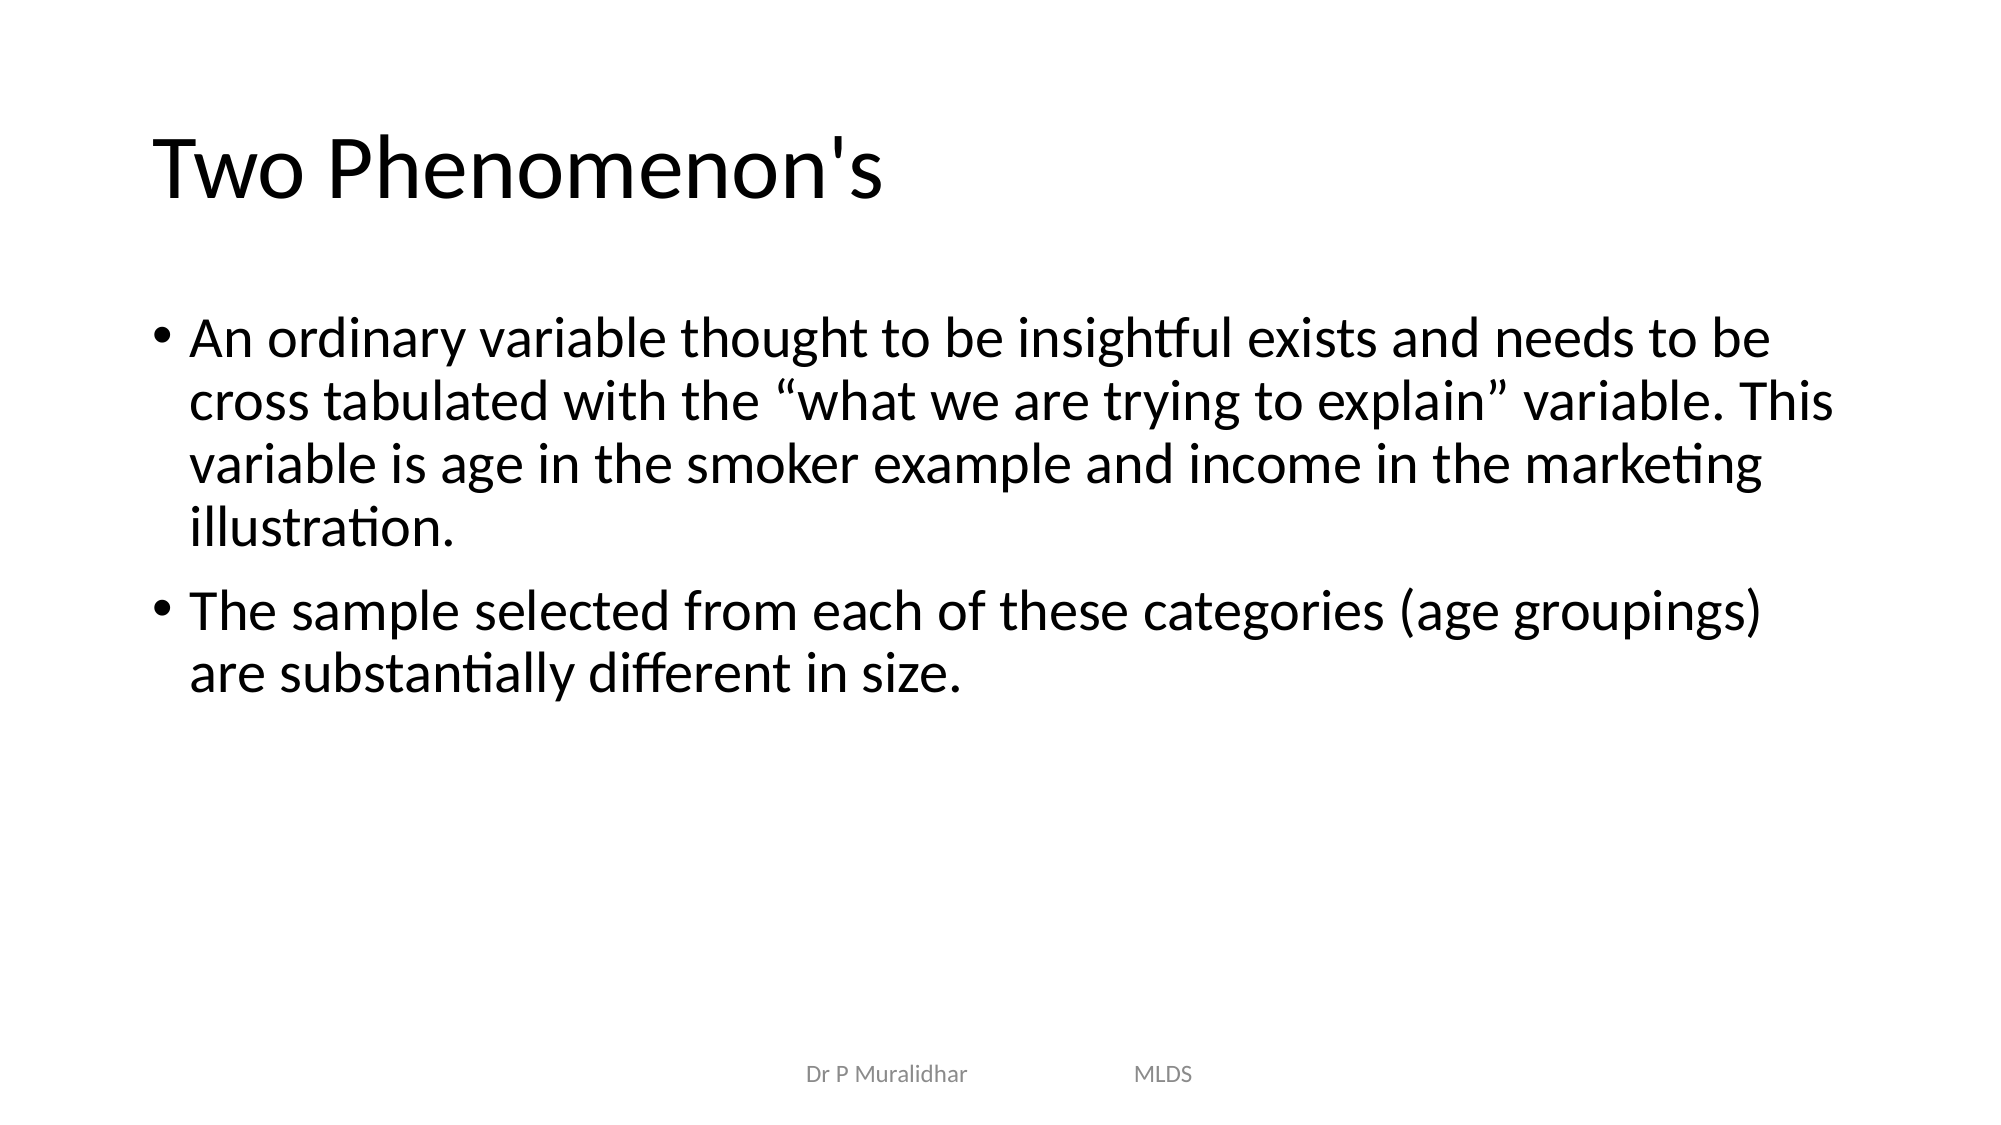

# Two Phenomenon's
An ordinary variable thought to be insightful exists and needs to be cross tabulated with the “what we are trying to explain” variable. This variable is age in the smoker example and income in the marketing illustration.
The sample selected from each of these categories (age groupings) are substantially different in size.

Dr P Muralidhar                             MLDS